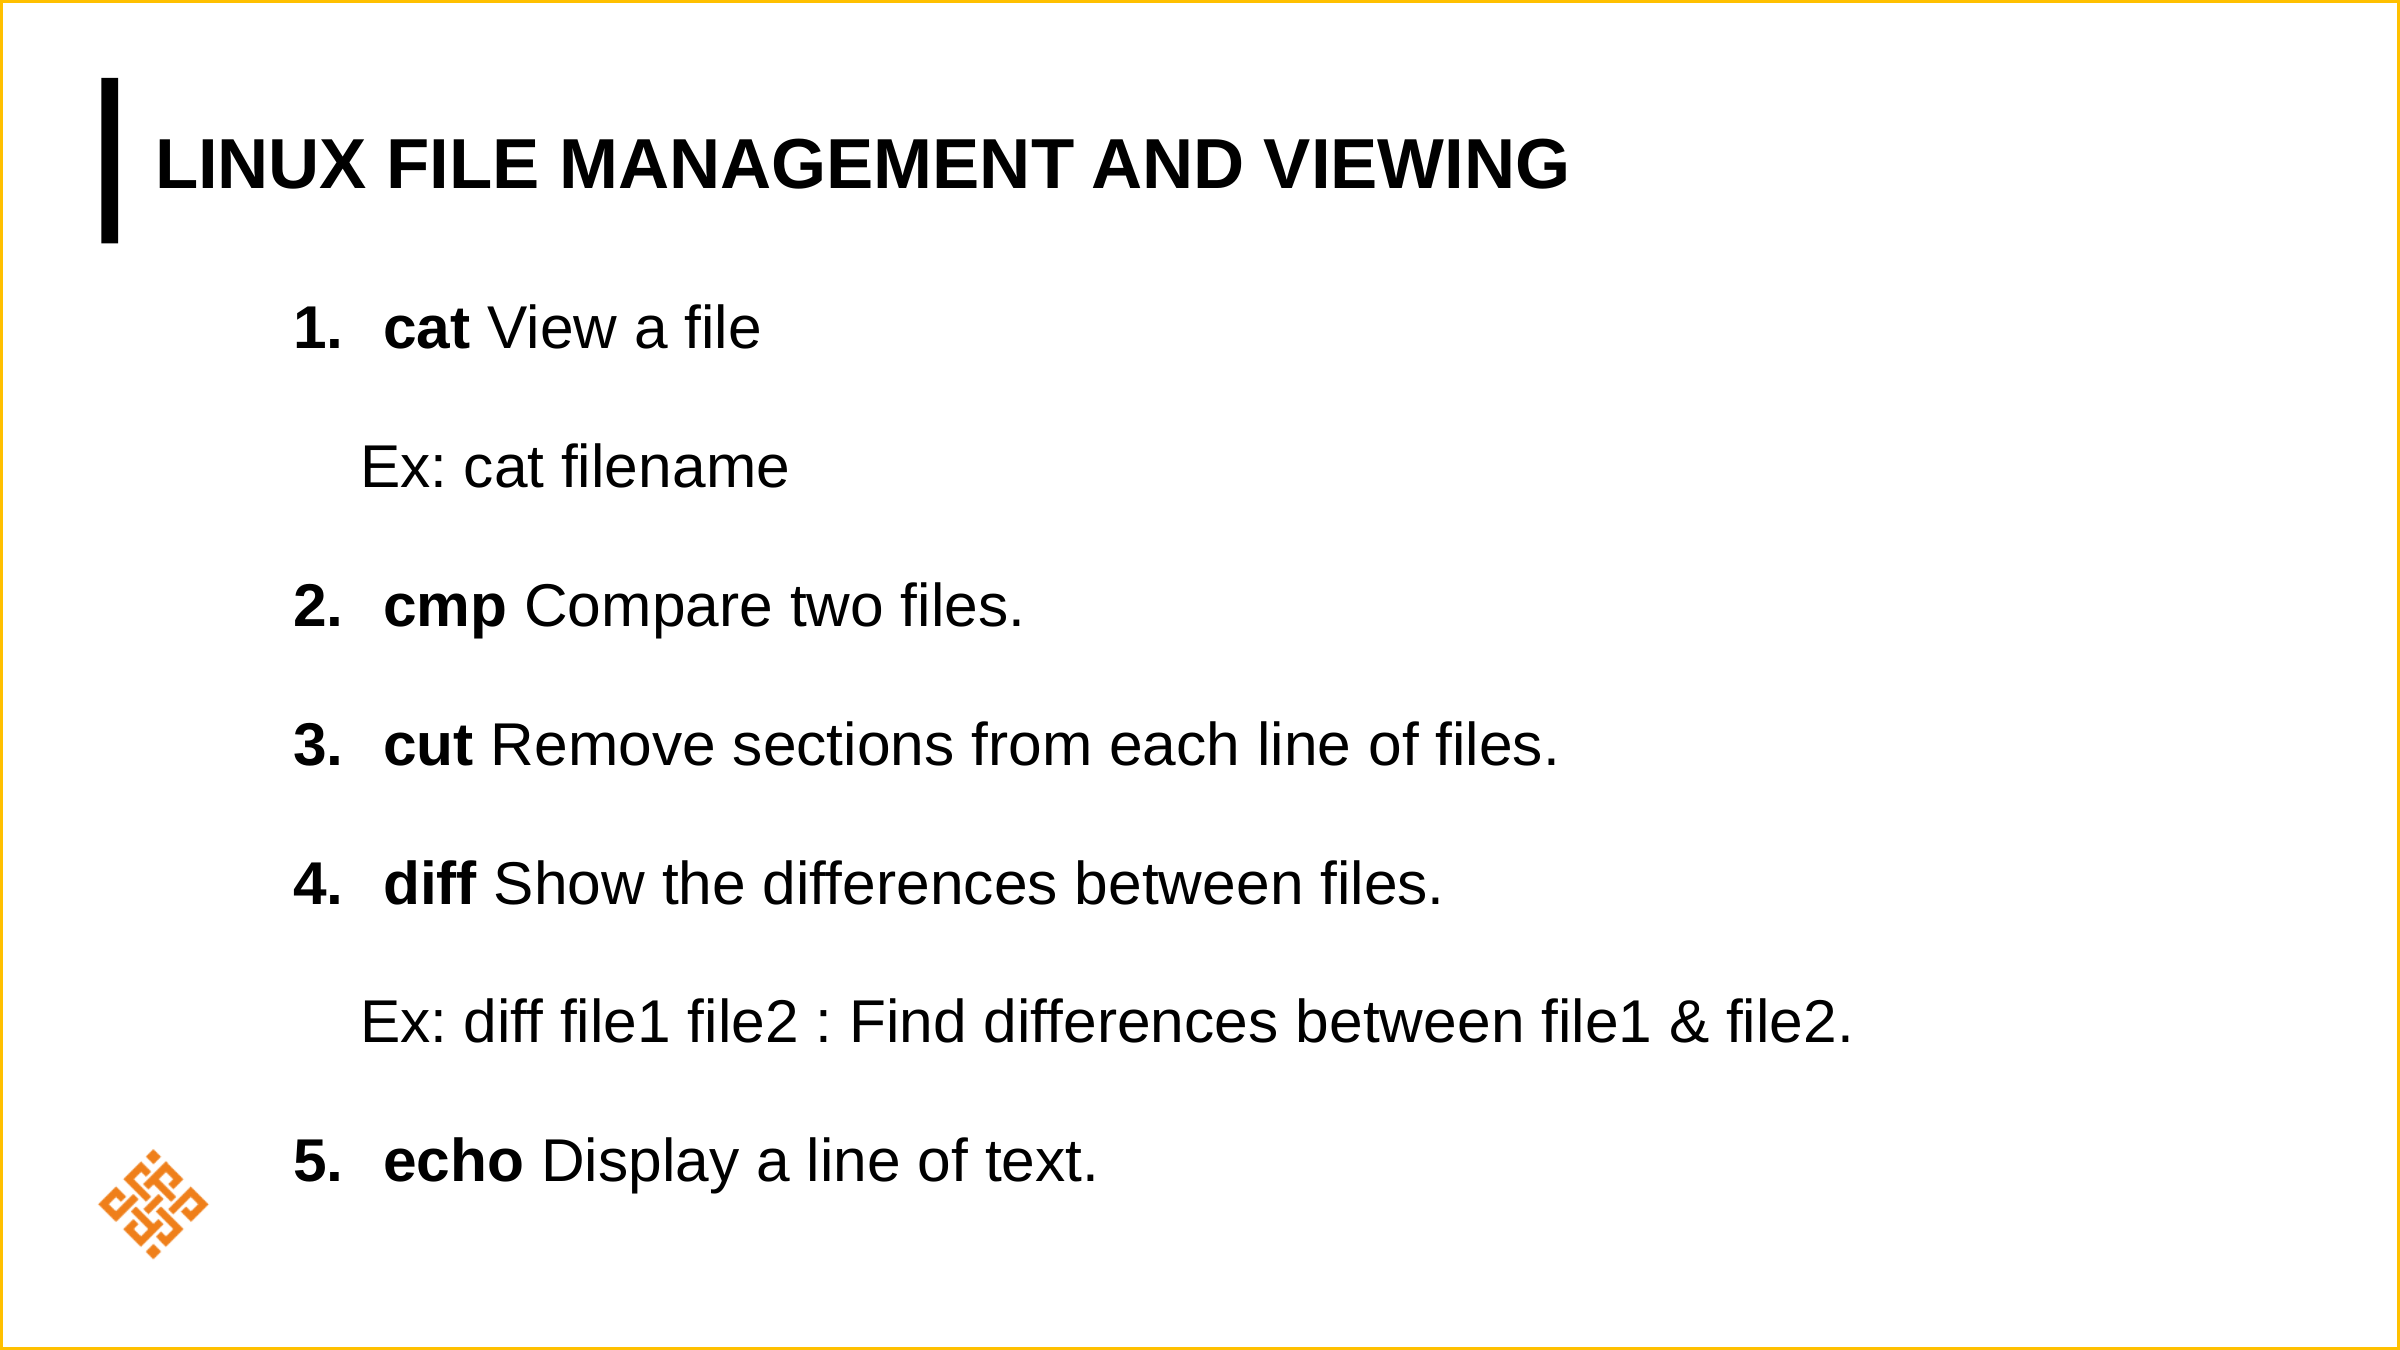

Linux Commands
# Linux File Management and Viewing
cat View a file
    Ex: cat filename
cmp Compare two files.
cut Remove sections from each line of files.
diff Show the differences between files.
    Ex: diff file1 file2 : Find differences between file1 & file2.
echo Display a line of text.